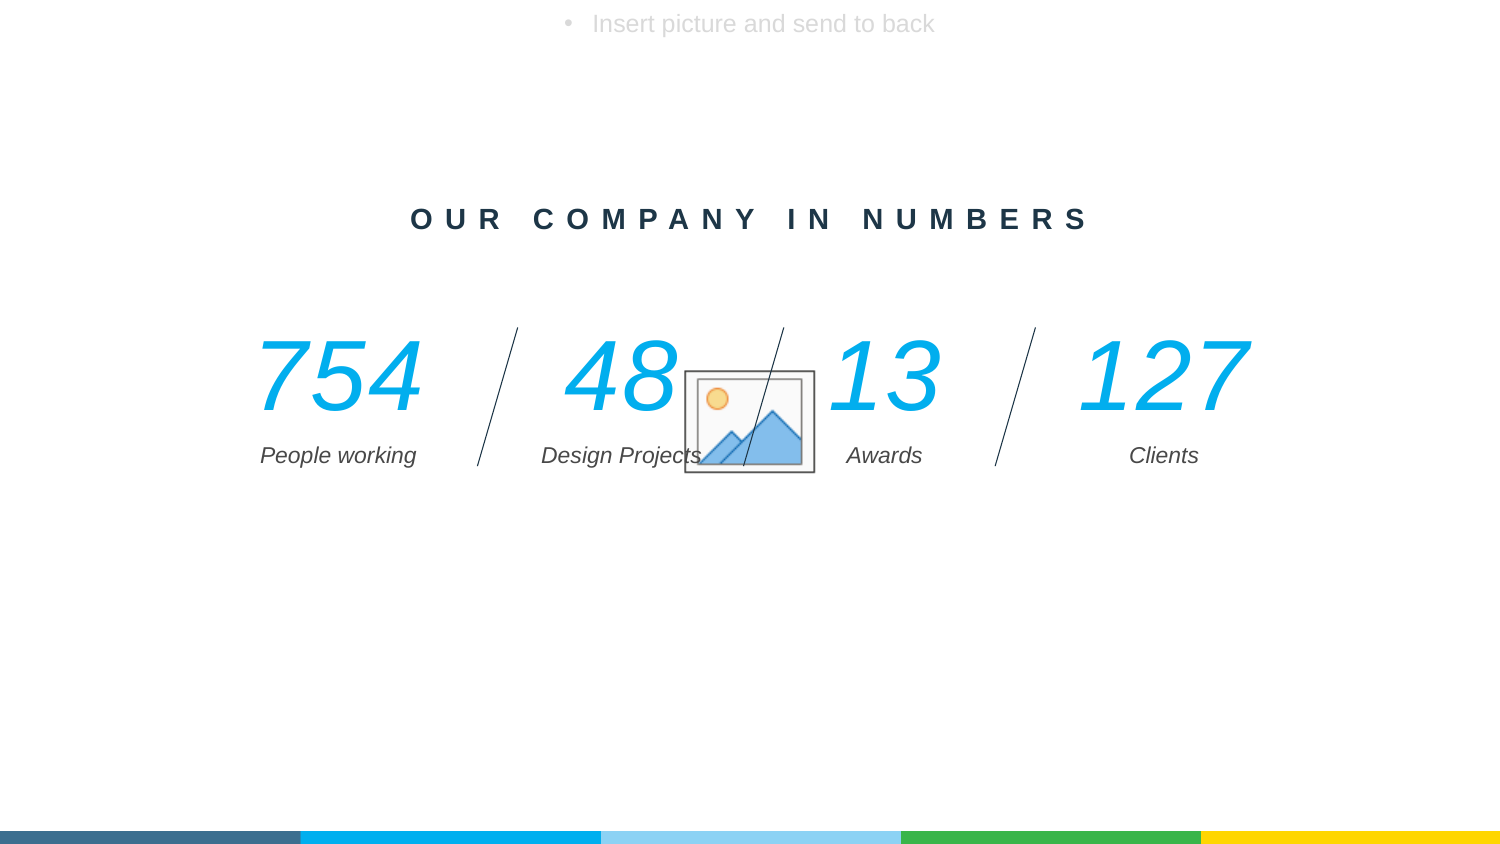

OUR COMPANY IN NUMBERS
754
48
13
127
People working
Design Projects
Awards
Clients